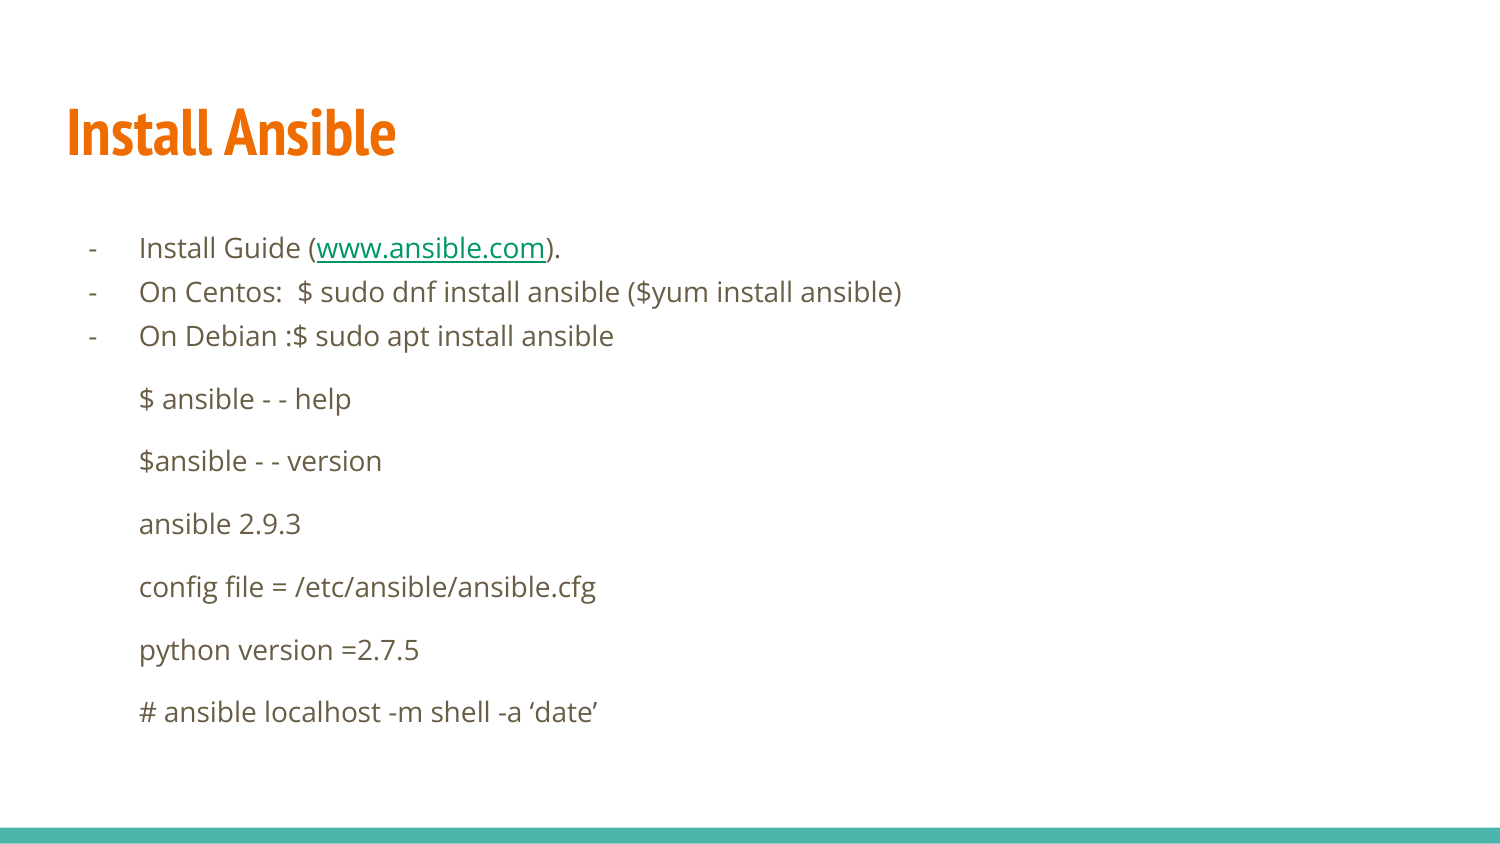

# Install Ansible
Install Guide (www.ansible.com).
On Centos:  $ sudo dnf install ansible ($yum install ansible)
On Debian :$ sudo apt install ansible
$ ansible - - help
$ansible - - version
ansible 2.9.3
config file = /etc/ansible/ansible.cfg
python version =2.7.5
# ansible localhost -m shell -a ‘date’